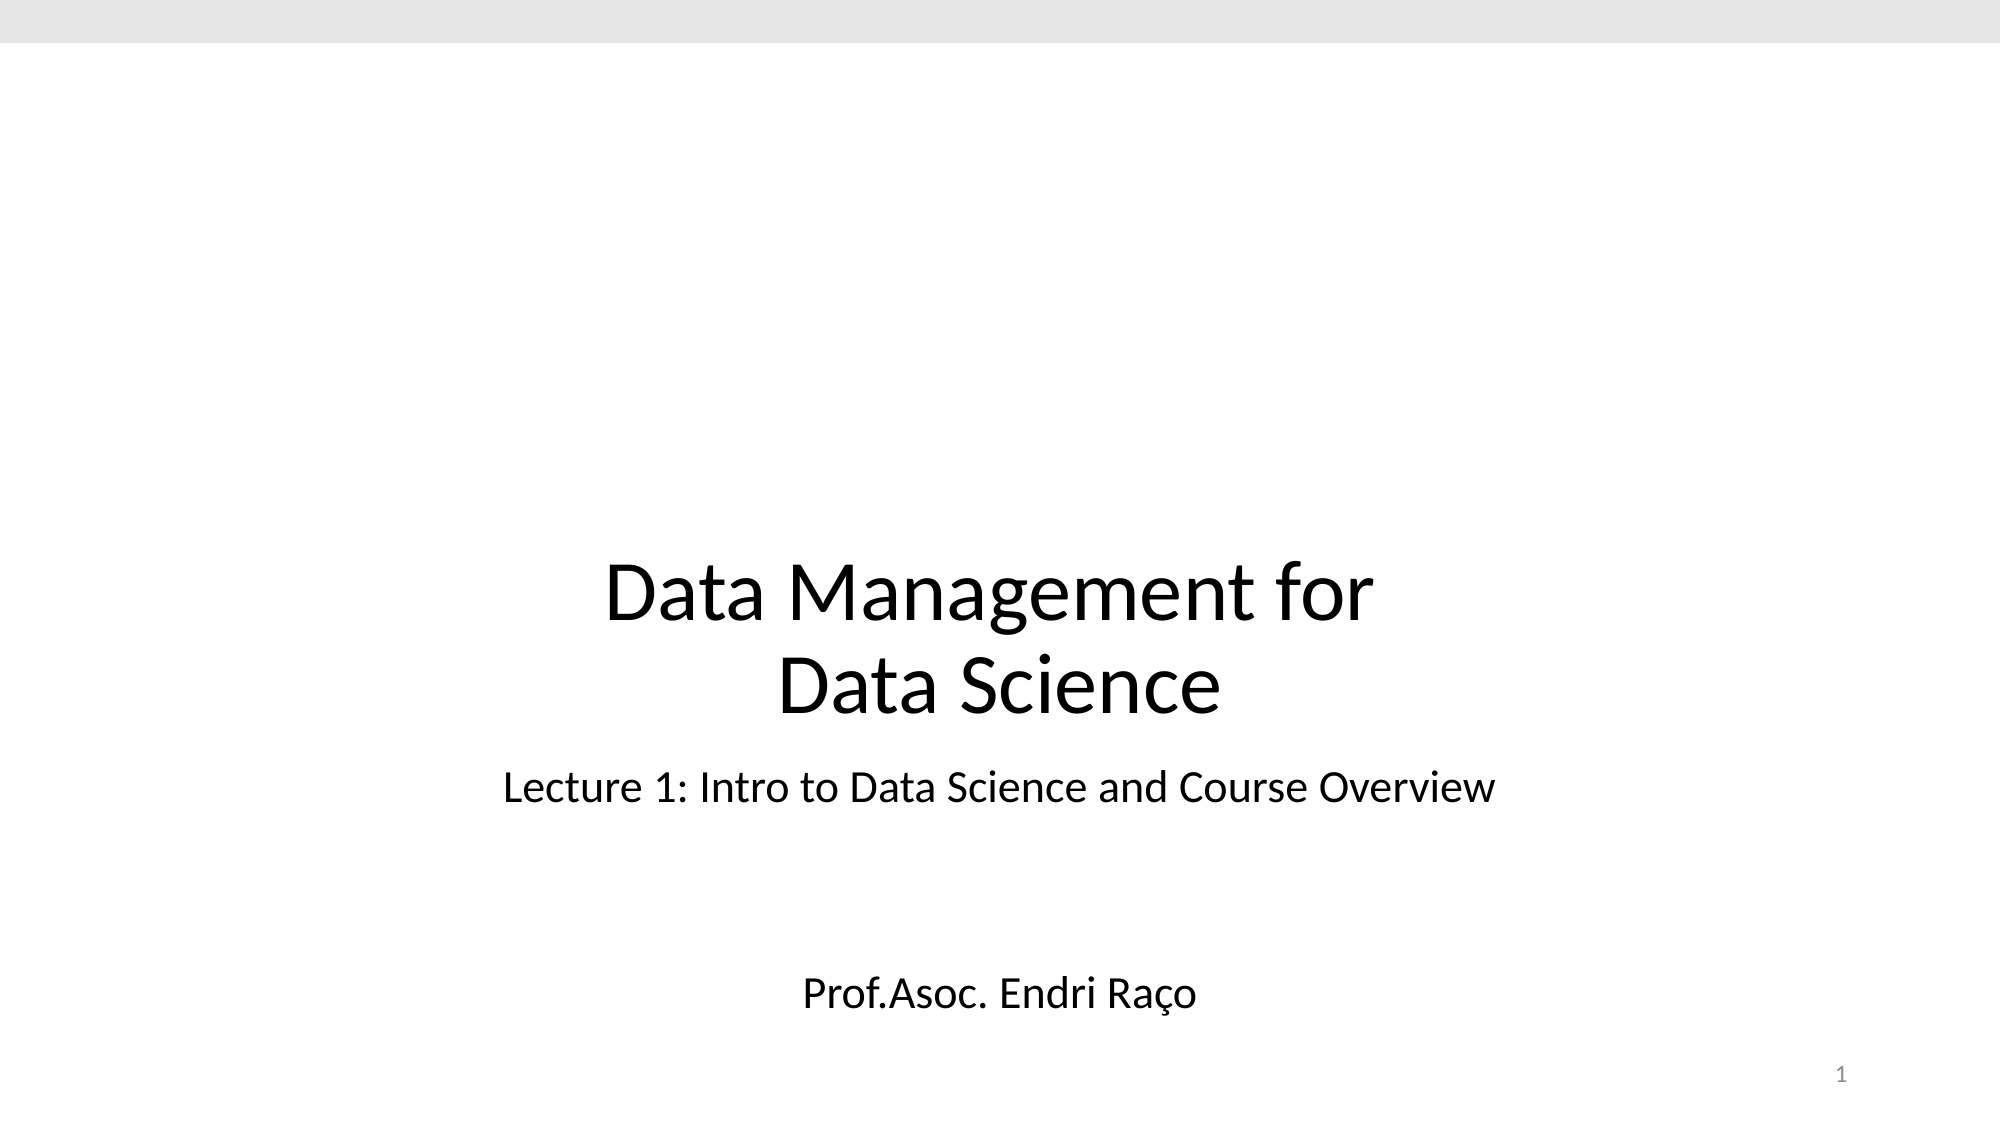

# Data Management for Data Science
Lecture 1: Intro to Data Science and Course Overview

Prof.Asoc. Endri Raço
1